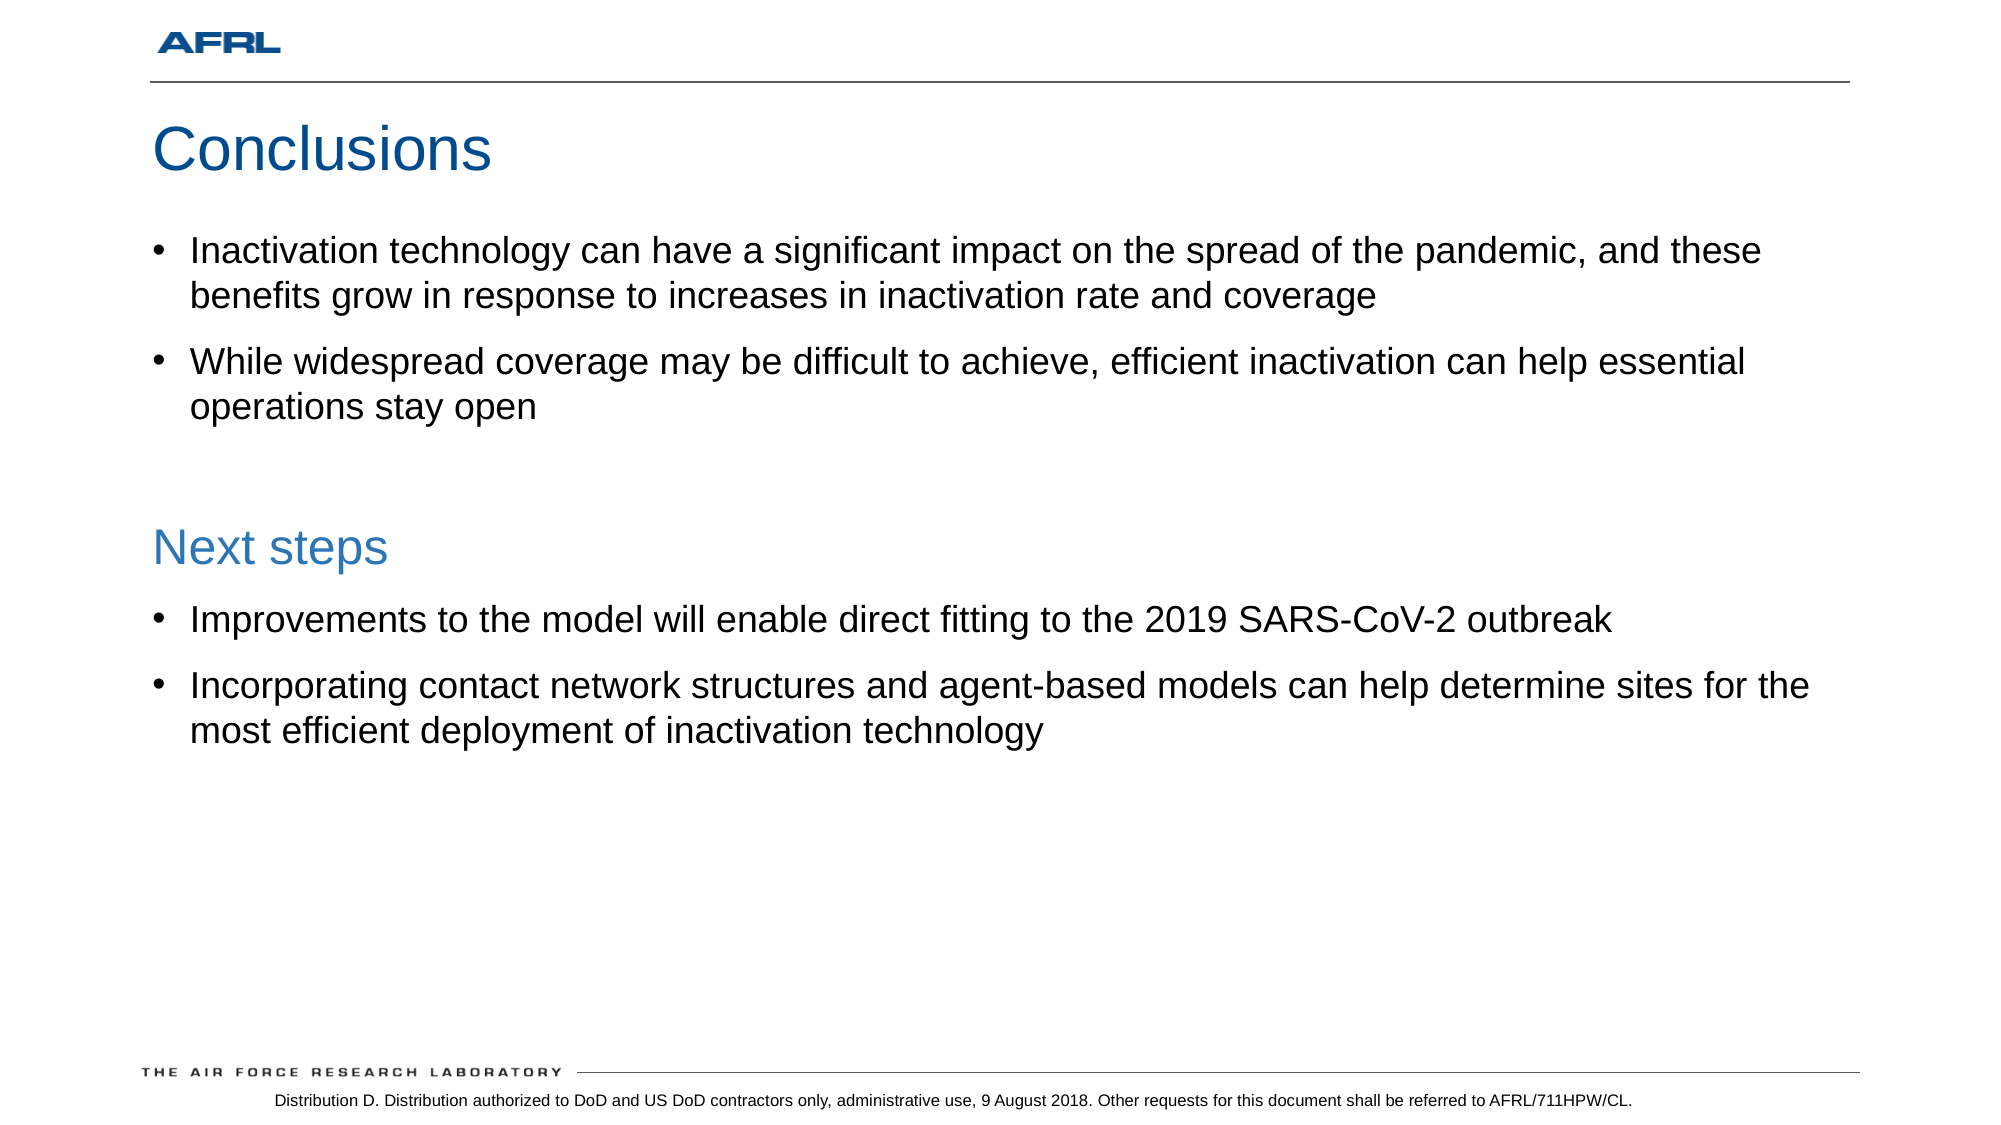

# Conclusions
Inactivation technology can have a significant impact on the spread of the pandemic, and these benefits grow in response to increases in inactivation rate and coverage
While widespread coverage may be difficult to achieve, efficient inactivation can help essential operations stay open

Next steps
Improvements to the model will enable direct fitting to the 2019 SARS-CoV-2 outbreak
Incorporating contact network structures and agent-based models can help determine sites for the most efficient deployment of inactivation technology